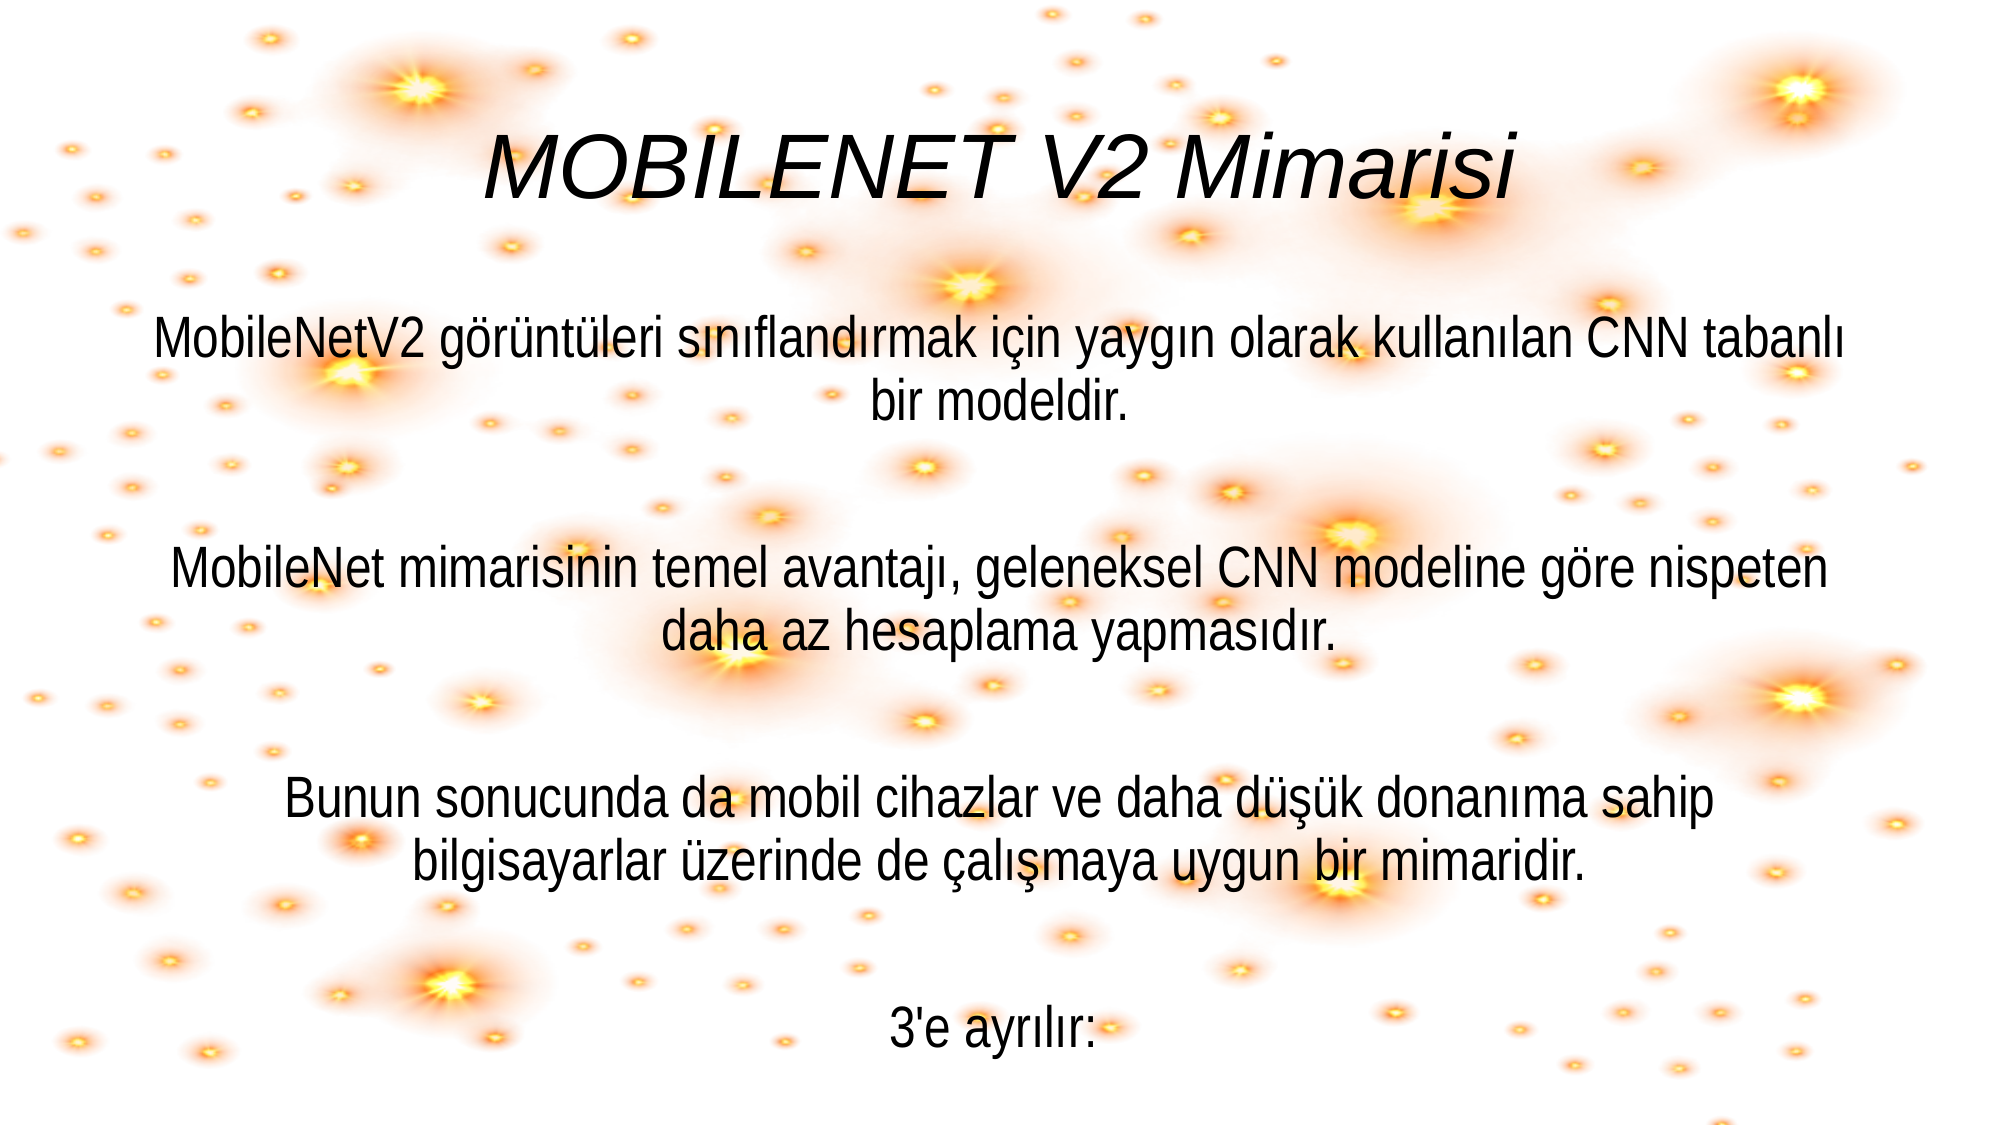

# MOBILENET V2 Mimarisi
MobileNetV2 görüntüleri sınıflandırmak için yaygın olarak kullanılan CNN tabanlı bir modeldir.

MobileNet mimarisinin temel avantajı, geleneksel CNN modeline göre nispeten daha az hesaplama yapmasıdır.

Bunun sonucunda da mobil cihazlar ve daha düşük donanıma sahip bilgisayarlar üzerinde de çalışmaya uygun bir mimaridir.

3'e ayrılır: